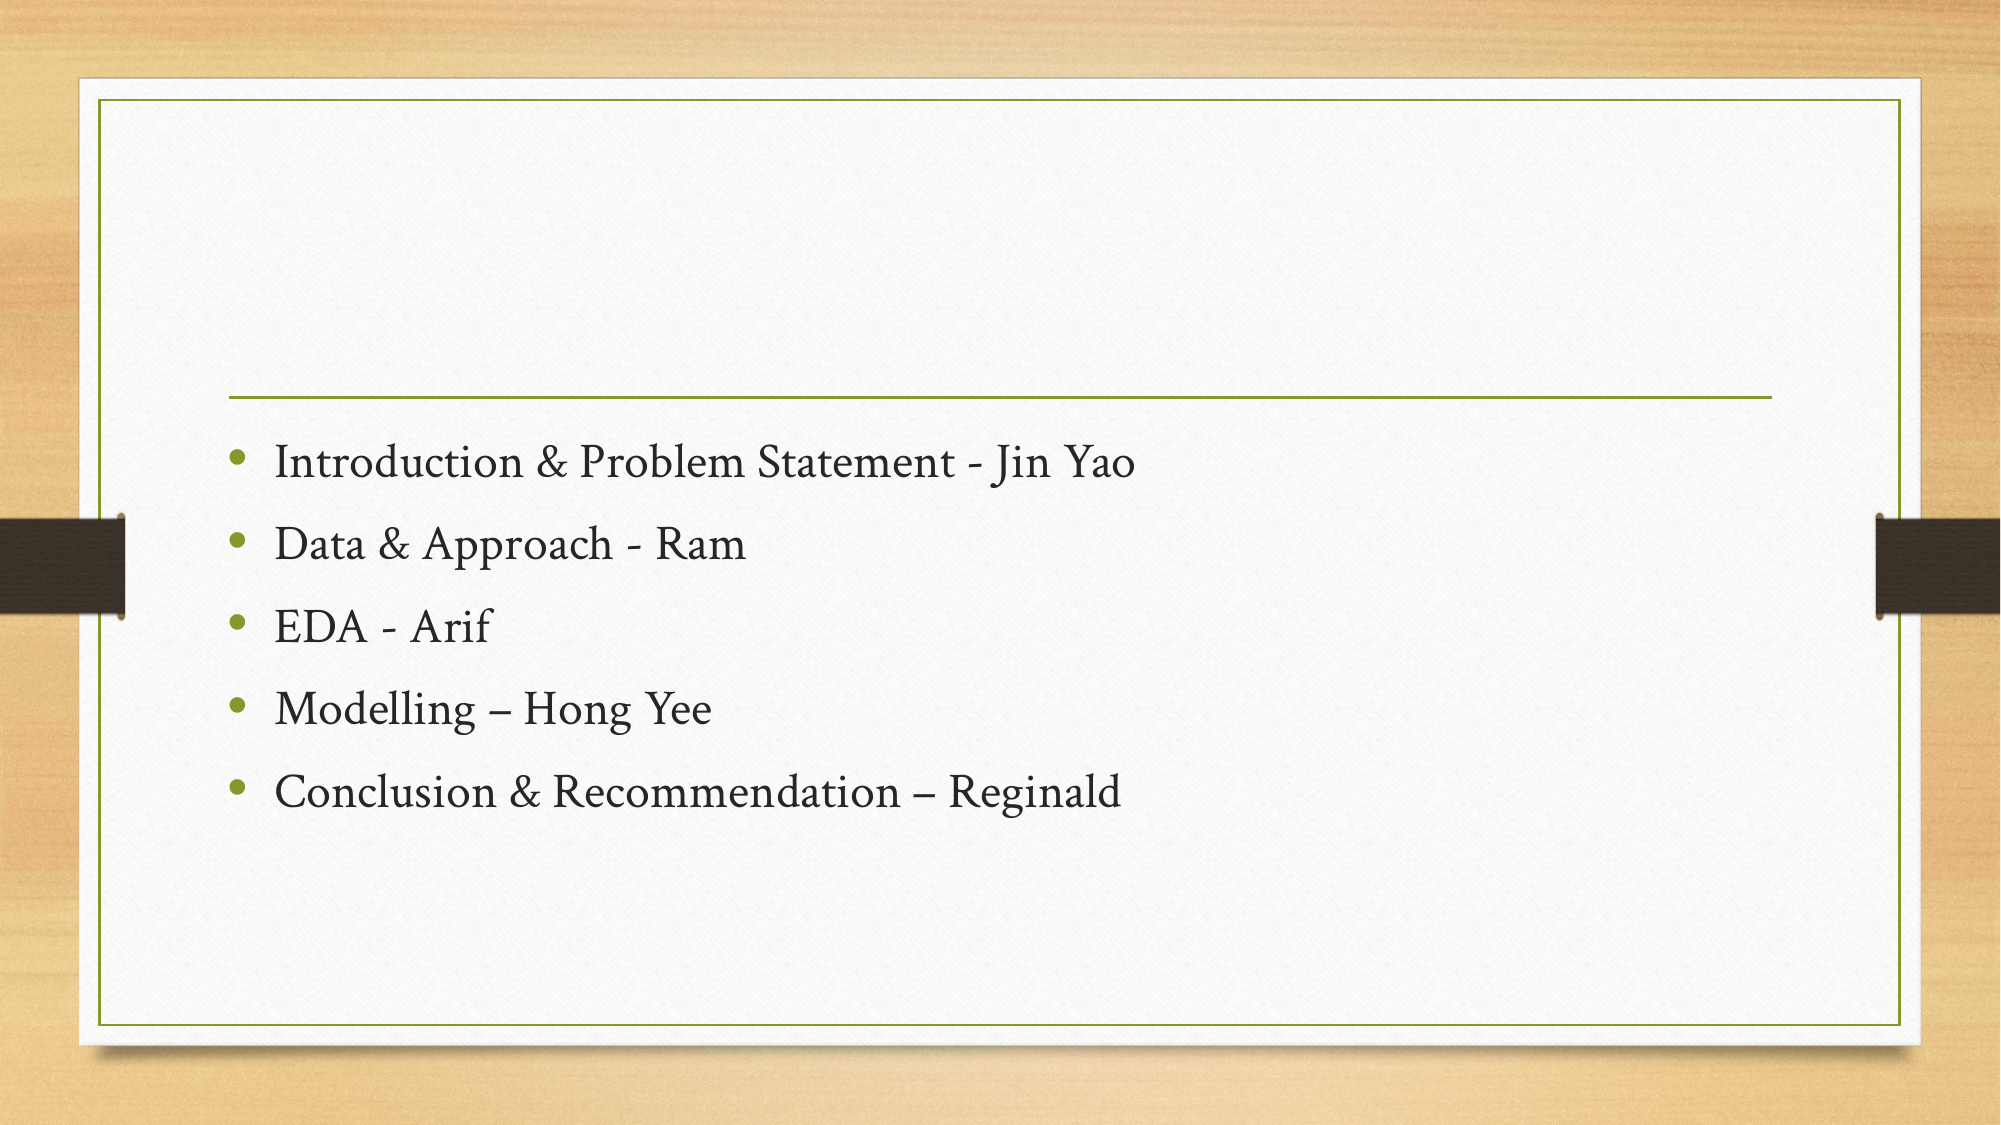

#
Introduction & Problem Statement - Jin Yao
Data & Approach - Ram
EDA - Arif
Modelling – Hong Yee
Conclusion & Recommendation – Reginald